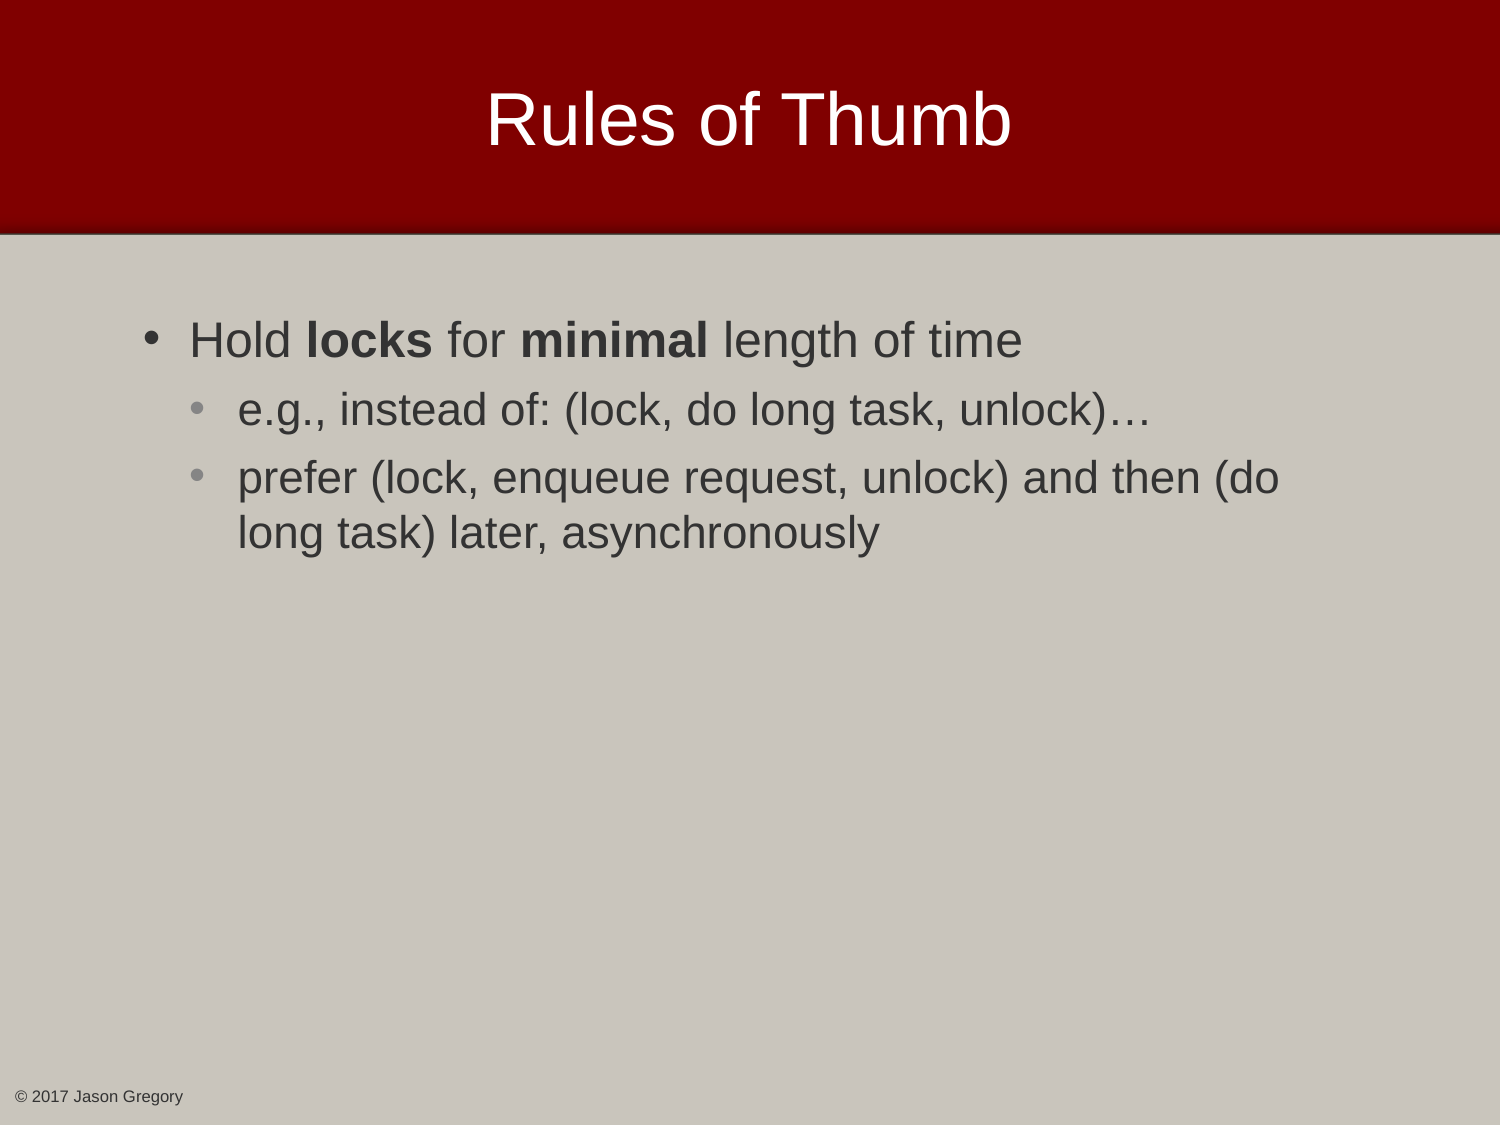

# Rules of Thumb
Hold locks for minimal length of time
e.g., instead of: (lock, do long task, unlock)…
prefer (lock, enqueue request, unlock) and then (do long task) later, asynchronously
© 2017 Jason Gregory